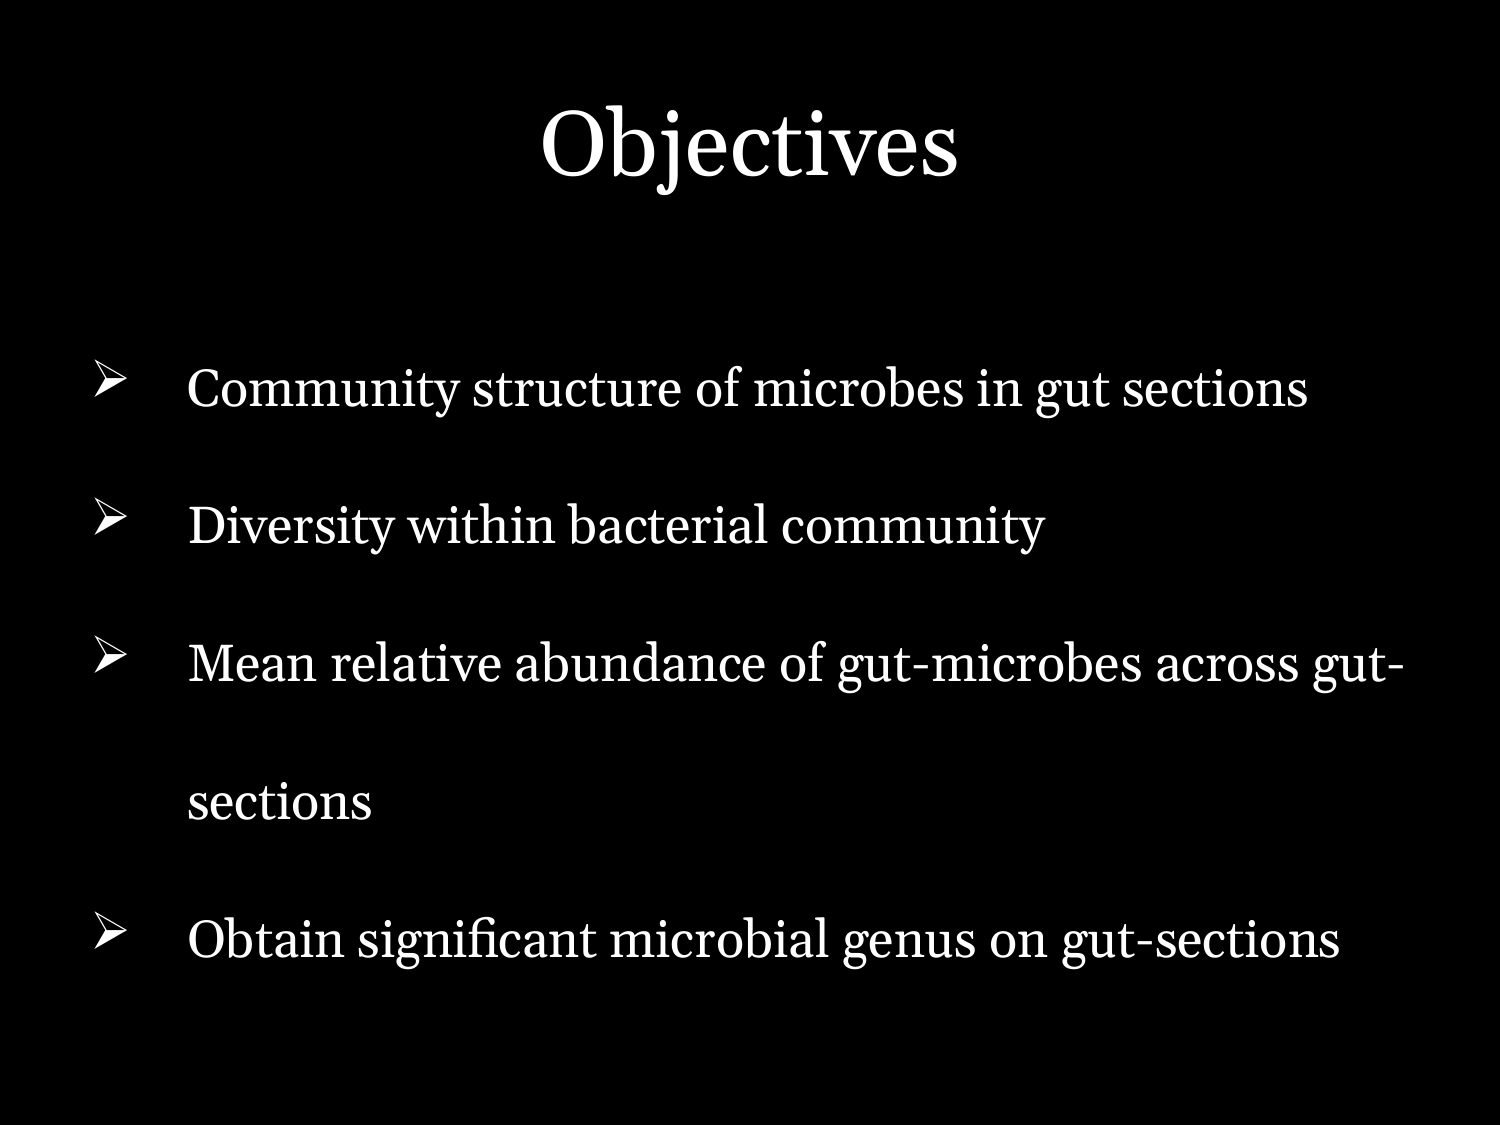

# Objectives
Community structure of microbes in gut sections
Diversity within bacterial community
Mean relative abundance of gut-microbes across gut-sections
Obtain significant microbial genus on gut-sections